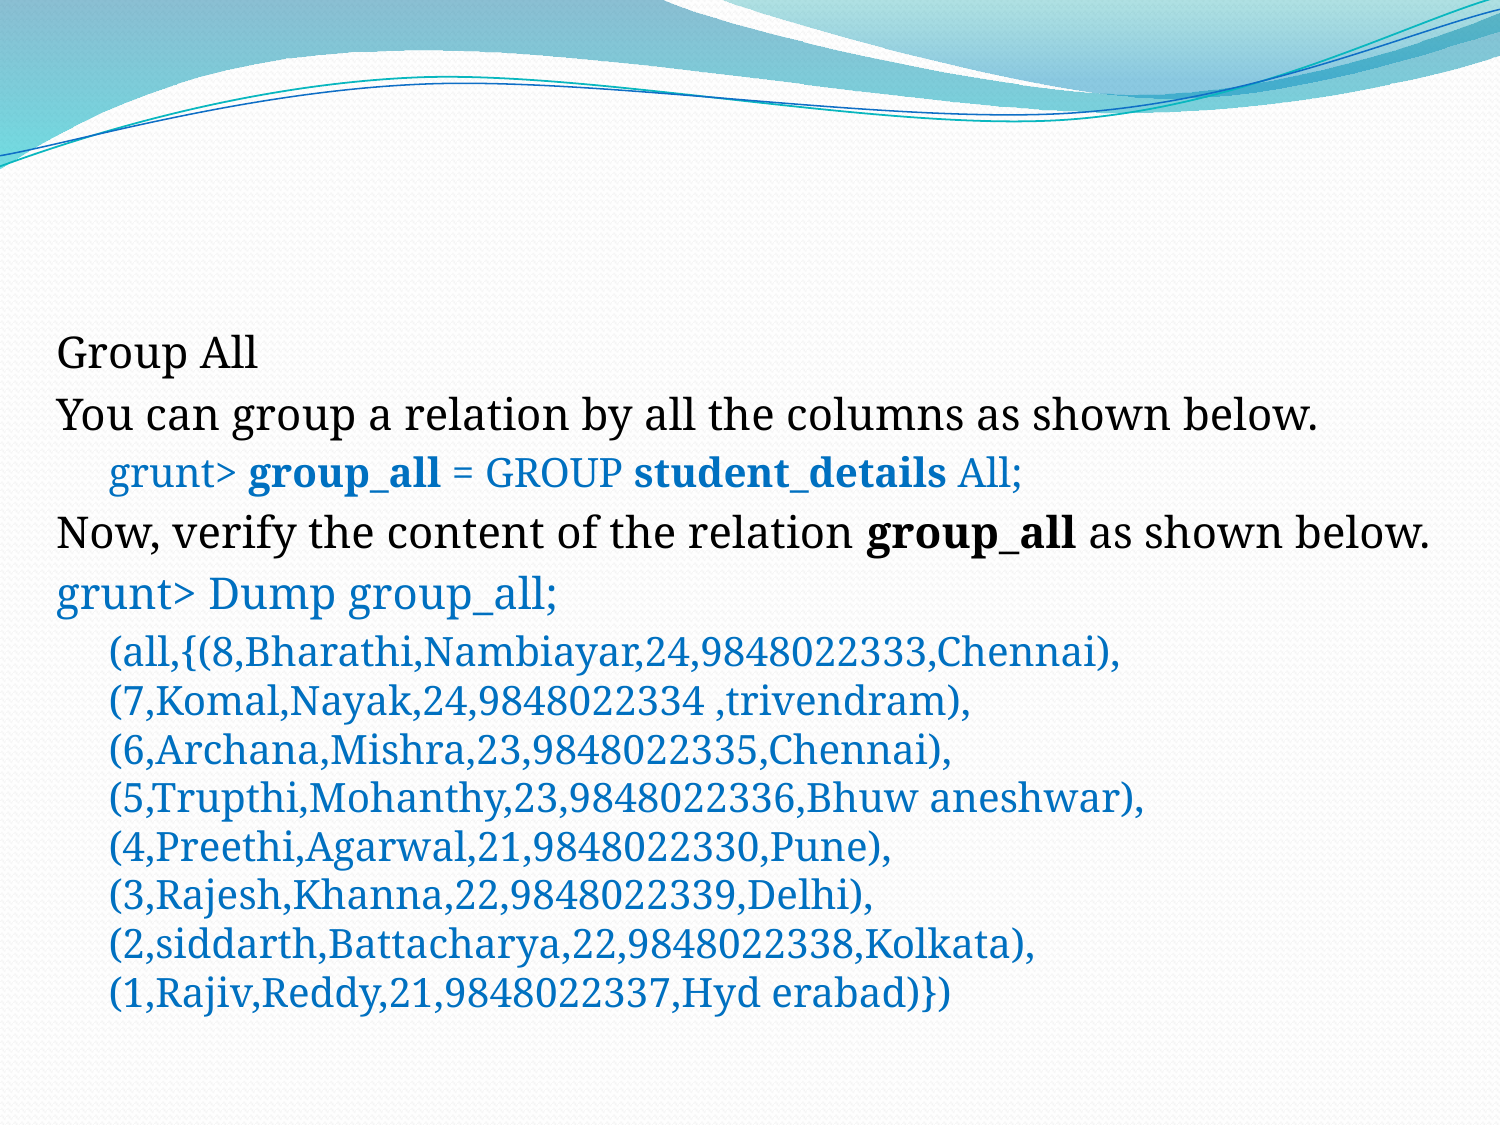

#
Group All
You can group a relation by all the columns as shown below.
grunt> group_all = GROUP student_details All;
Now, verify the content of the relation group_all as shown below.
grunt> Dump group_all;
(all,{(8,Bharathi,Nambiayar,24,9848022333,Chennai),(7,Komal,Nayak,24,9848022334 ,trivendram), (6,Archana,Mishra,23,9848022335,Chennai),(5,Trupthi,Mohanthy,23,9848022336,Bhuw aneshwar), (4,Preethi,Agarwal,21,9848022330,Pune),(3,Rajesh,Khanna,22,9848022339,Delhi), (2,siddarth,Battacharya,22,9848022338,Kolkata),(1,Rajiv,Reddy,21,9848022337,Hyd erabad)})